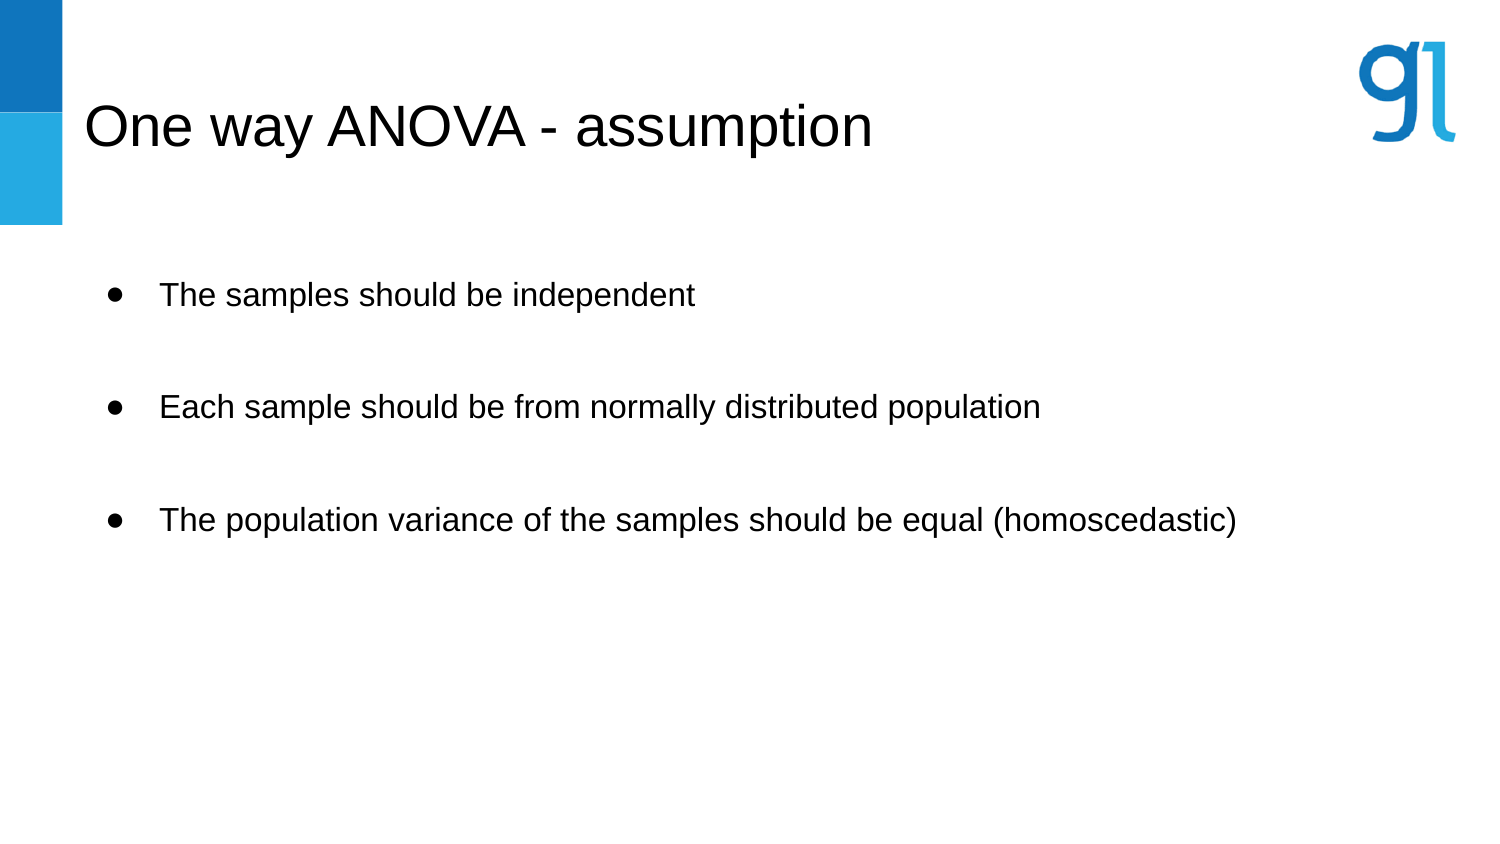

# One way ANOVA - assumption
The samples should be independent
Each sample should be from normally distributed population
The population variance of the samples should be equal (homoscedastic)